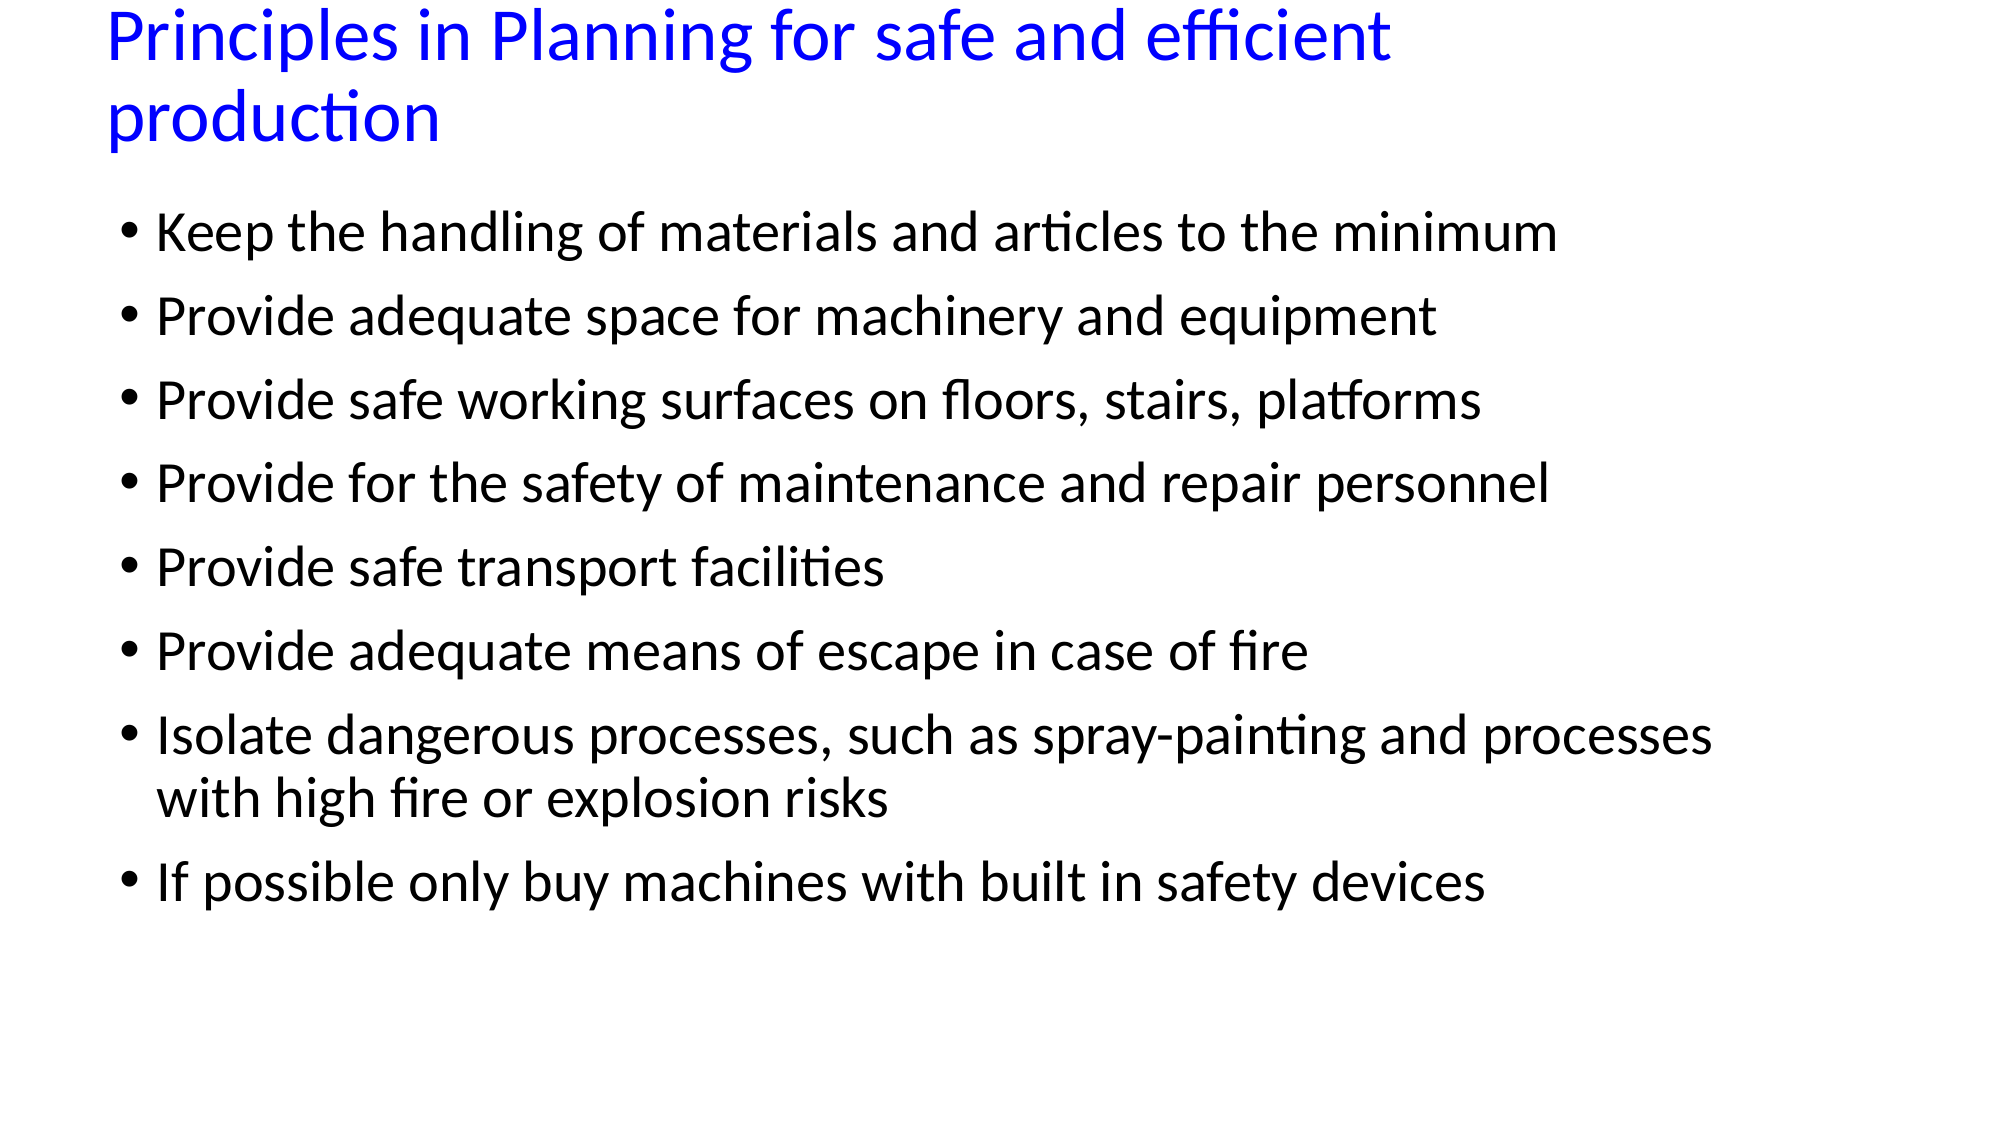

# Principles in Planning for safe and efficient production
Keep the handling of materials and articles to the minimum
Provide adequate space for machinery and equipment
Provide safe working surfaces on floors, stairs, platforms
Provide for the safety of maintenance and repair personnel
Provide safe transport facilities
Provide adequate means of escape in case of fire
Isolate dangerous processes, such as spray-painting and processes with high fire or explosion risks
If possible only buy machines with built in safety devices